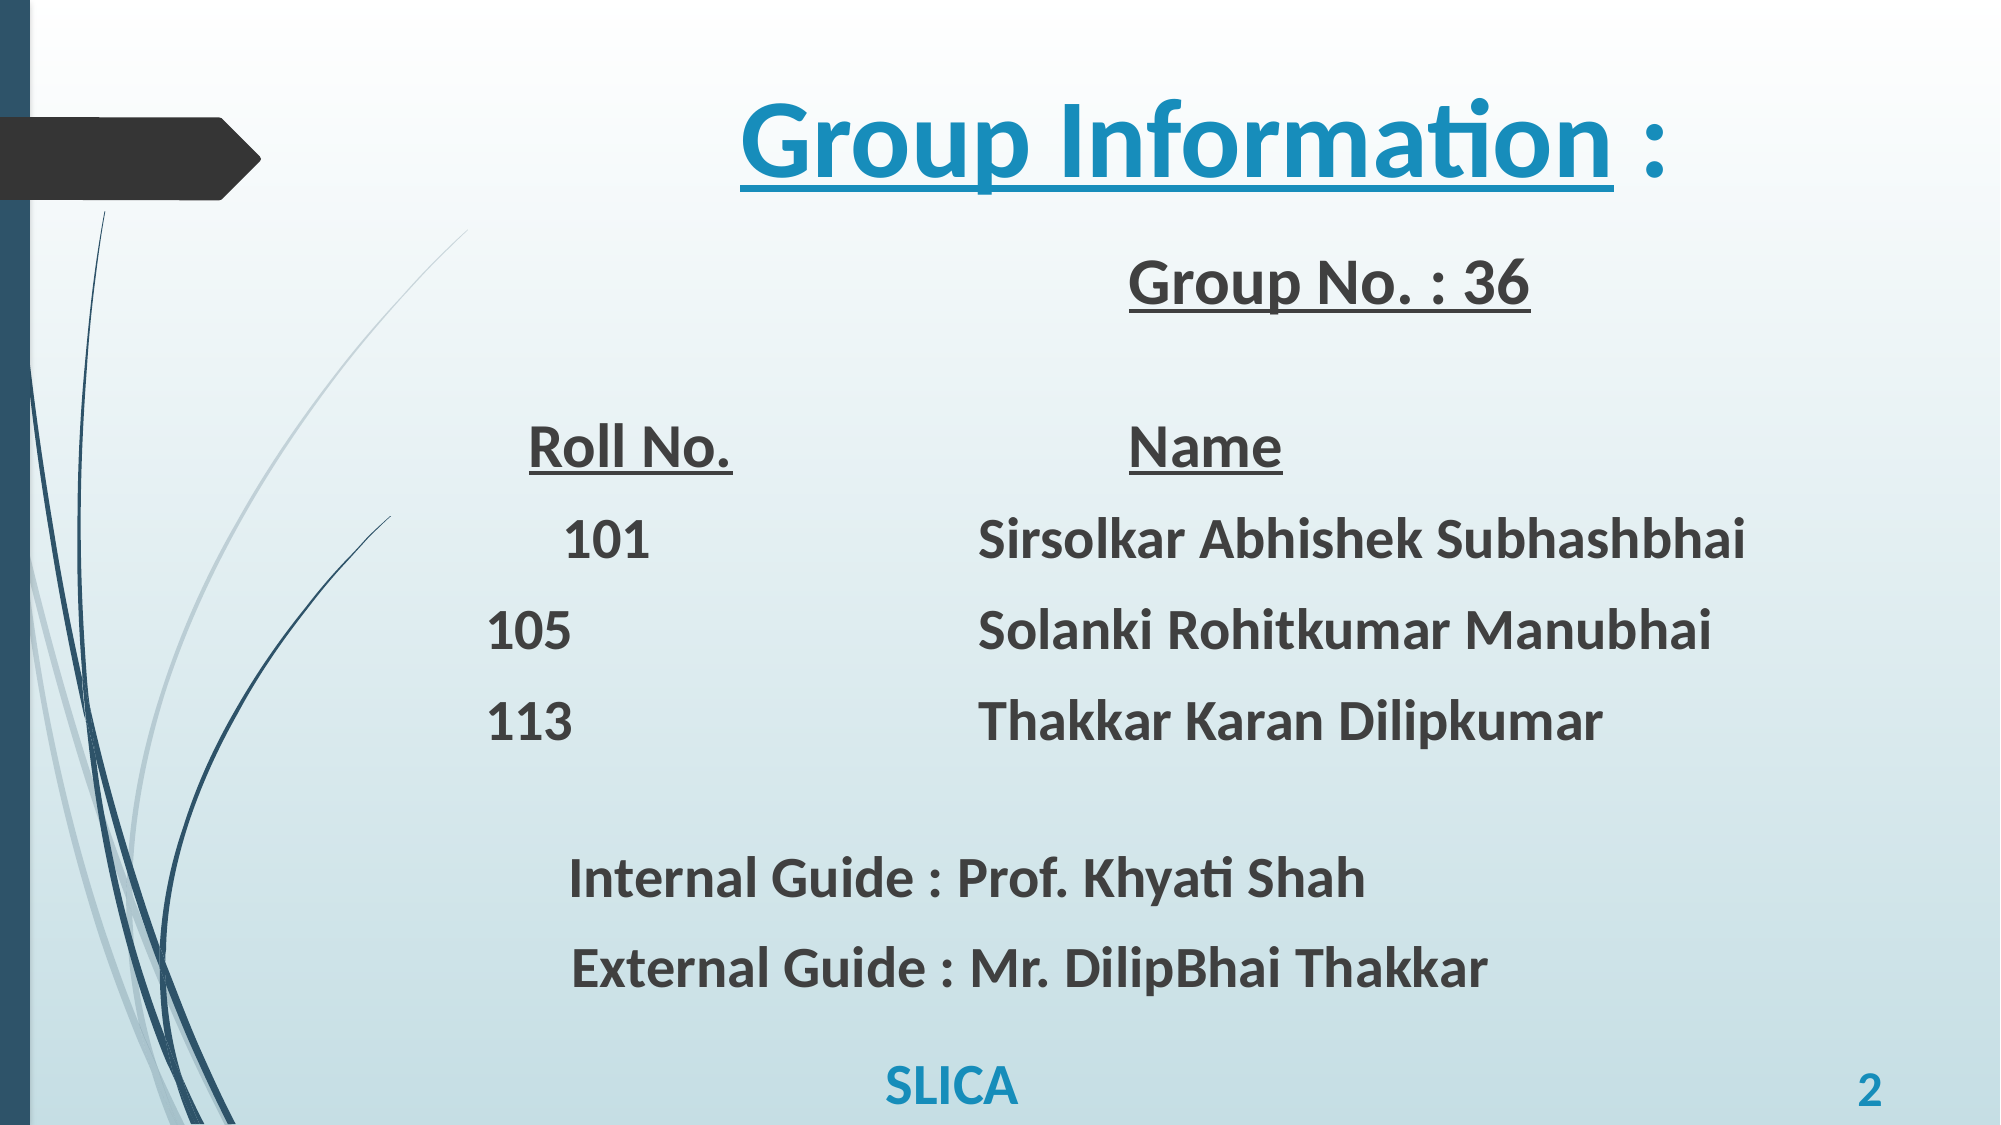

# Group Information :
			    		Group No. : 36

	Roll No. 			Name
   	    101 			Sirsolkar Abhishek Subhashbhai
        105 			Solanki Rohitkumar Manubhai
        113 			Thakkar Karan Dilipkumar

	   Internal Guide : Prof. Khyati Shah
	     External Guide : Mr. DilipBhai Thakkar
SLICA
2